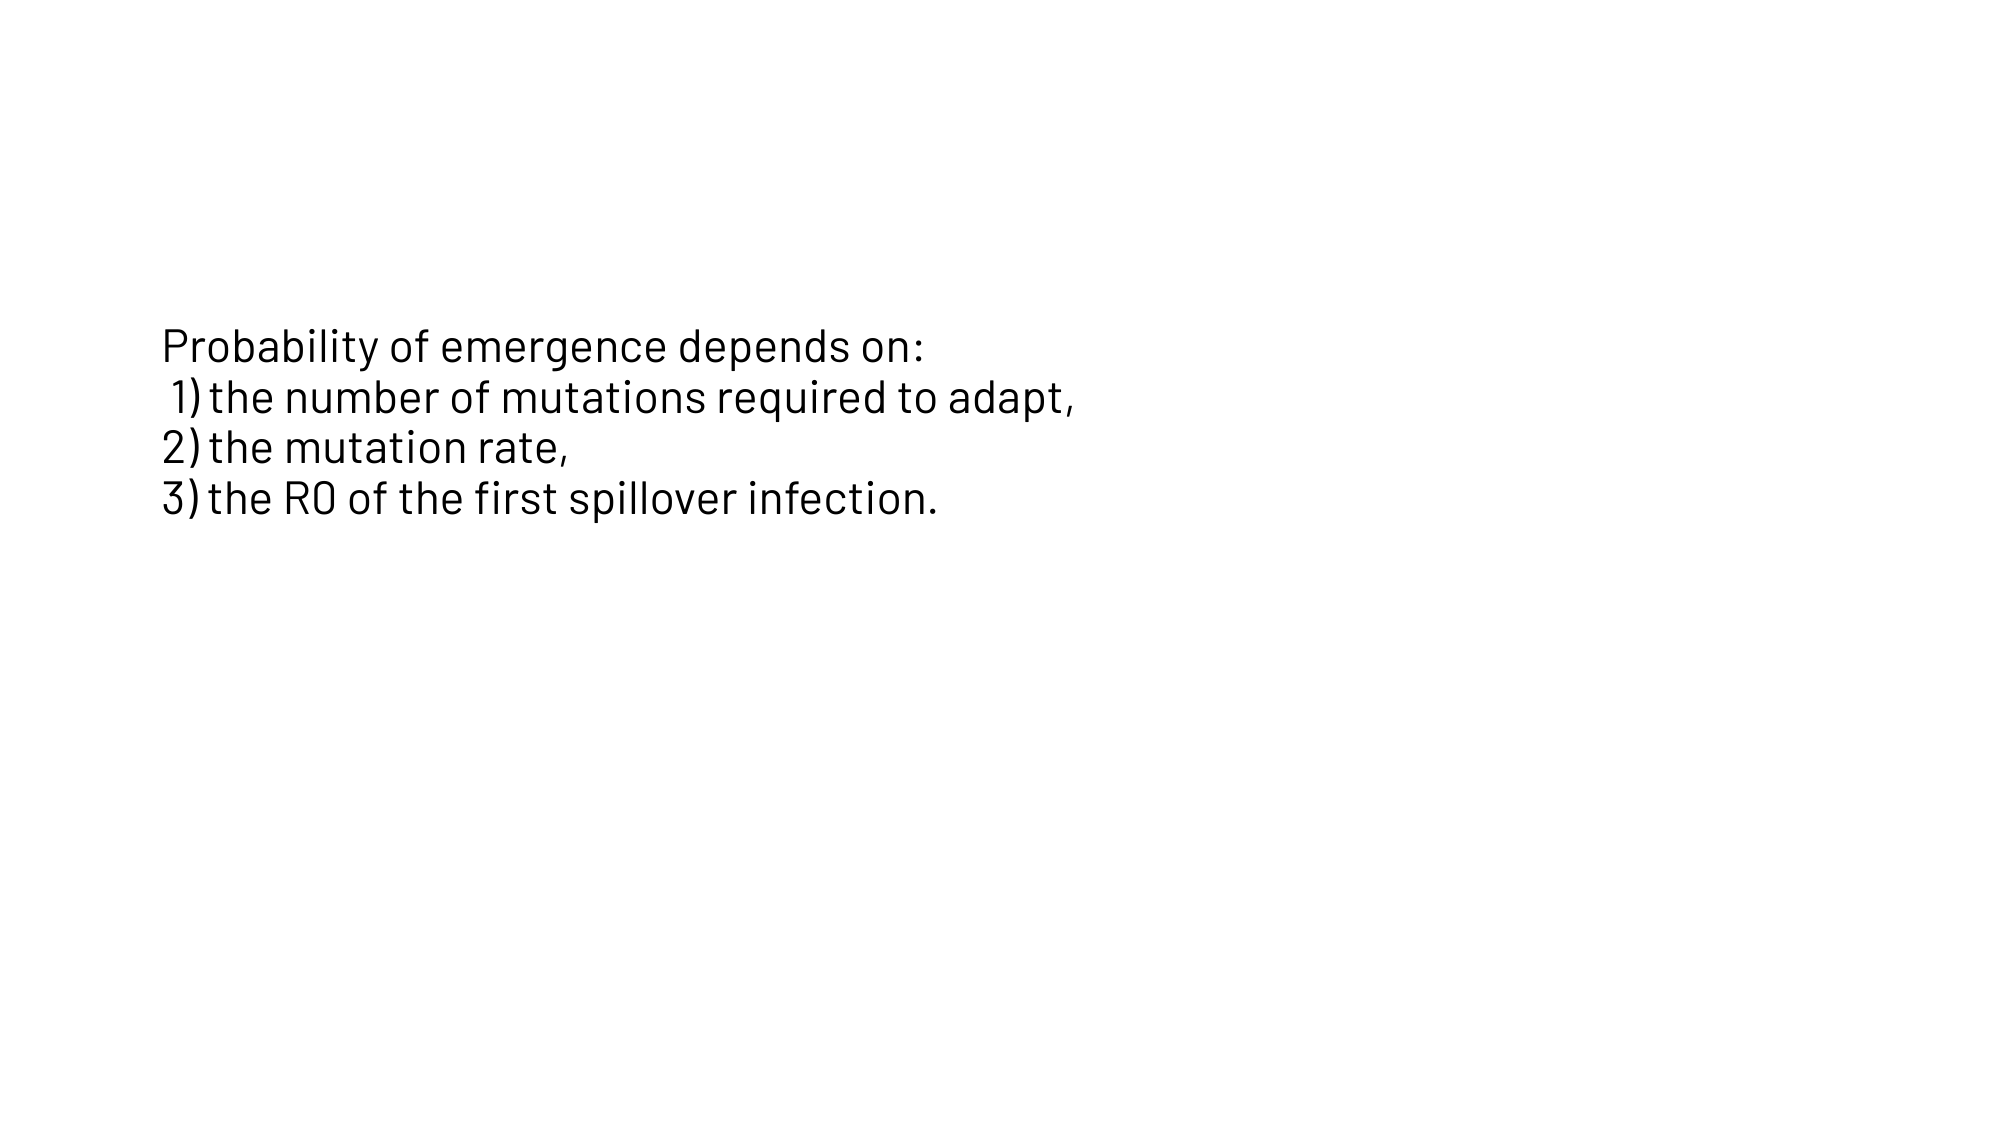

# Probability of emergence depends on:  1) the number of mutations required to adapt, 2) the mutation rate, 3) the R0 of the first spillover infection.